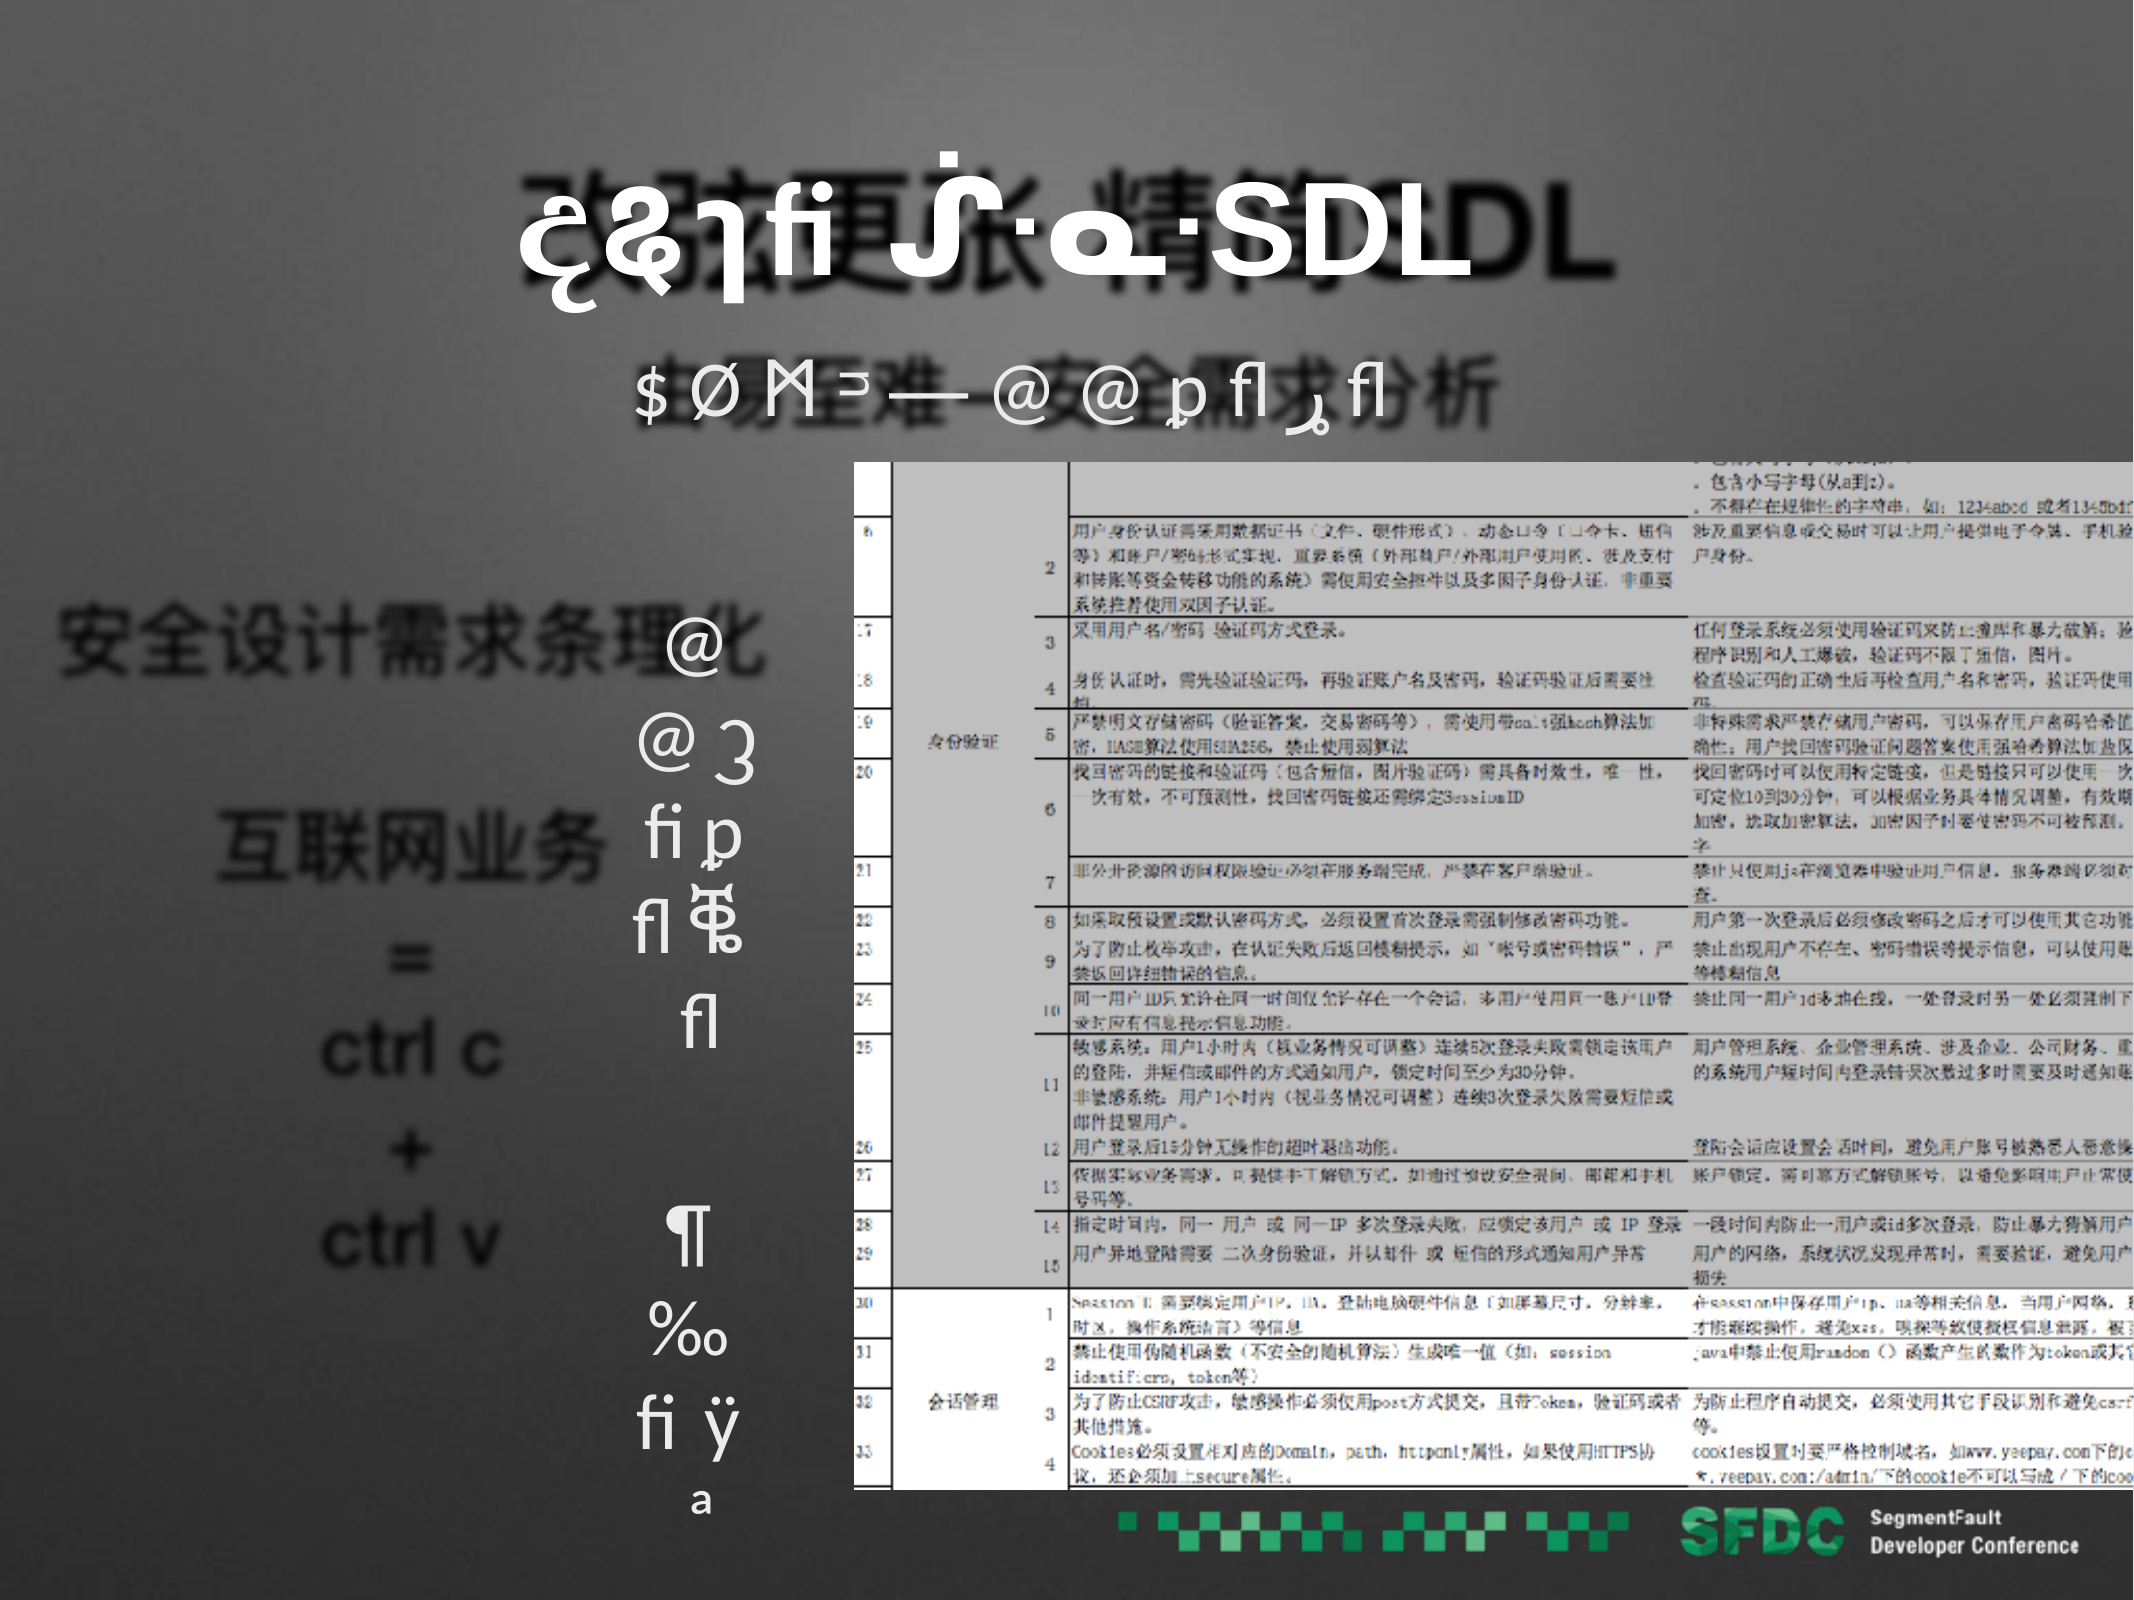

# දୡๅfi ᔜᓌSDL

$Øᛗᵙ—@@ᵱflړfl

@@ᦡfiᵱfl๵ቘfl

¶‰fiӱª
=
ctrl c
+
ctrl v